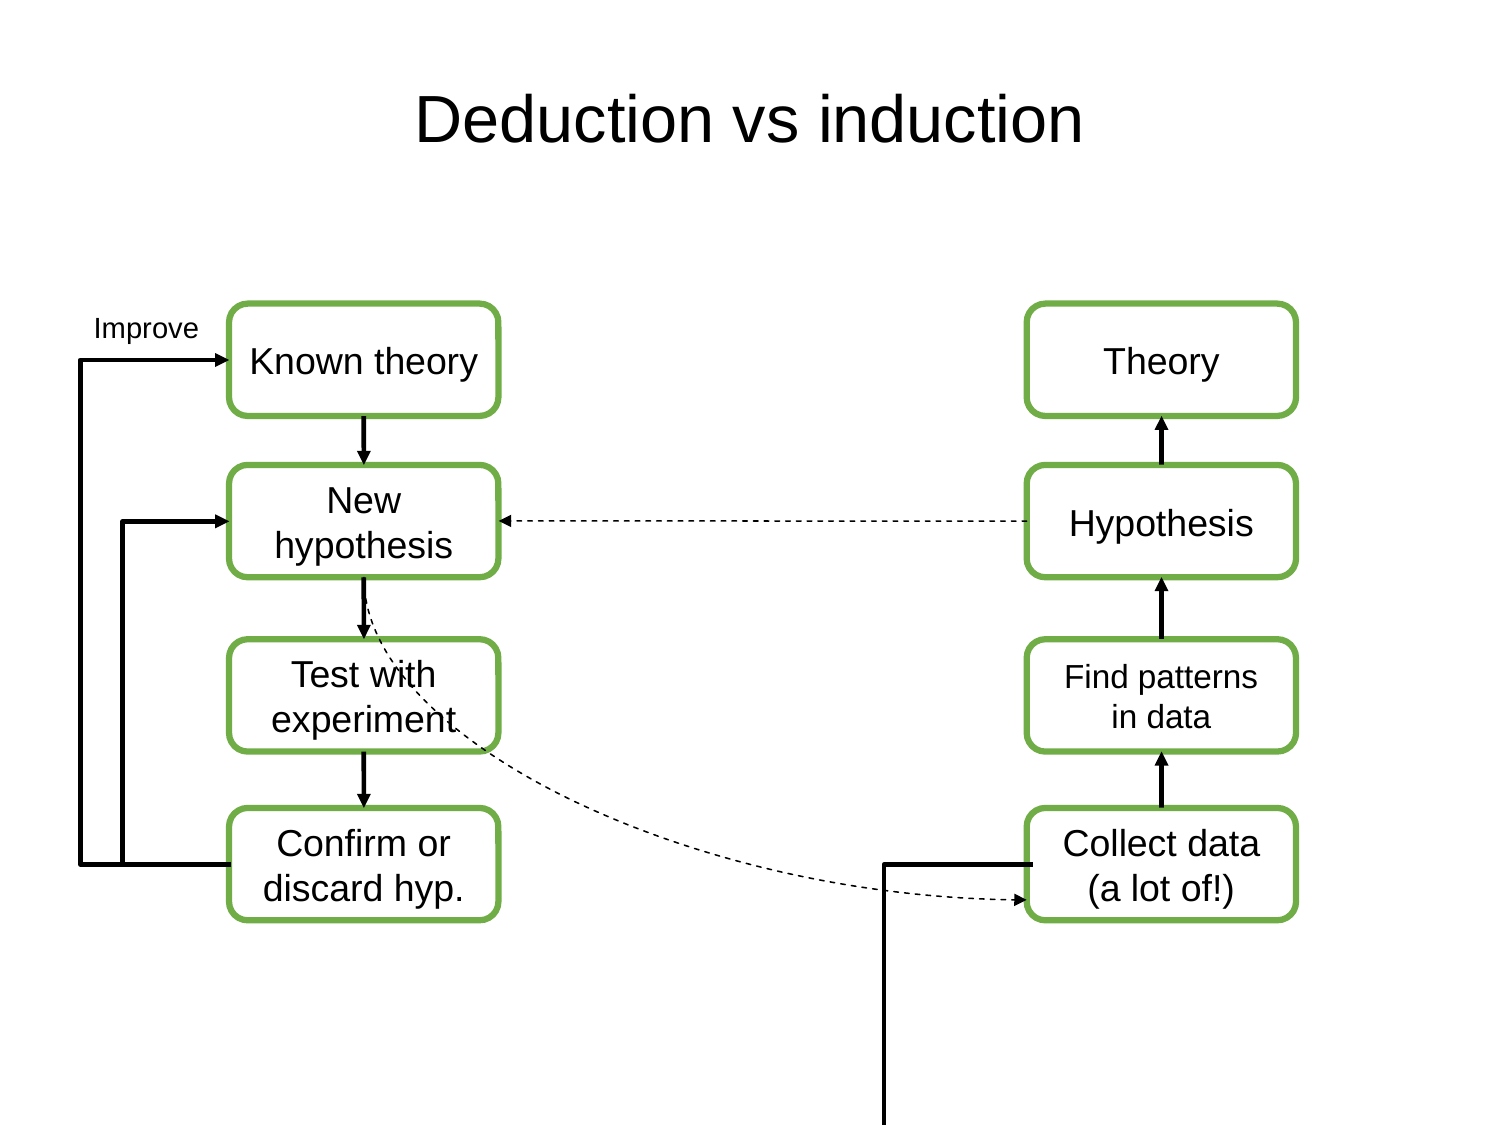

Deduction vs induction

Improve
Known theory
Theory

New hypothesis
Hypothesis

Test with experiment
Find patterns in data

Confirm or discard hyp.
Collect data (a lot of!)